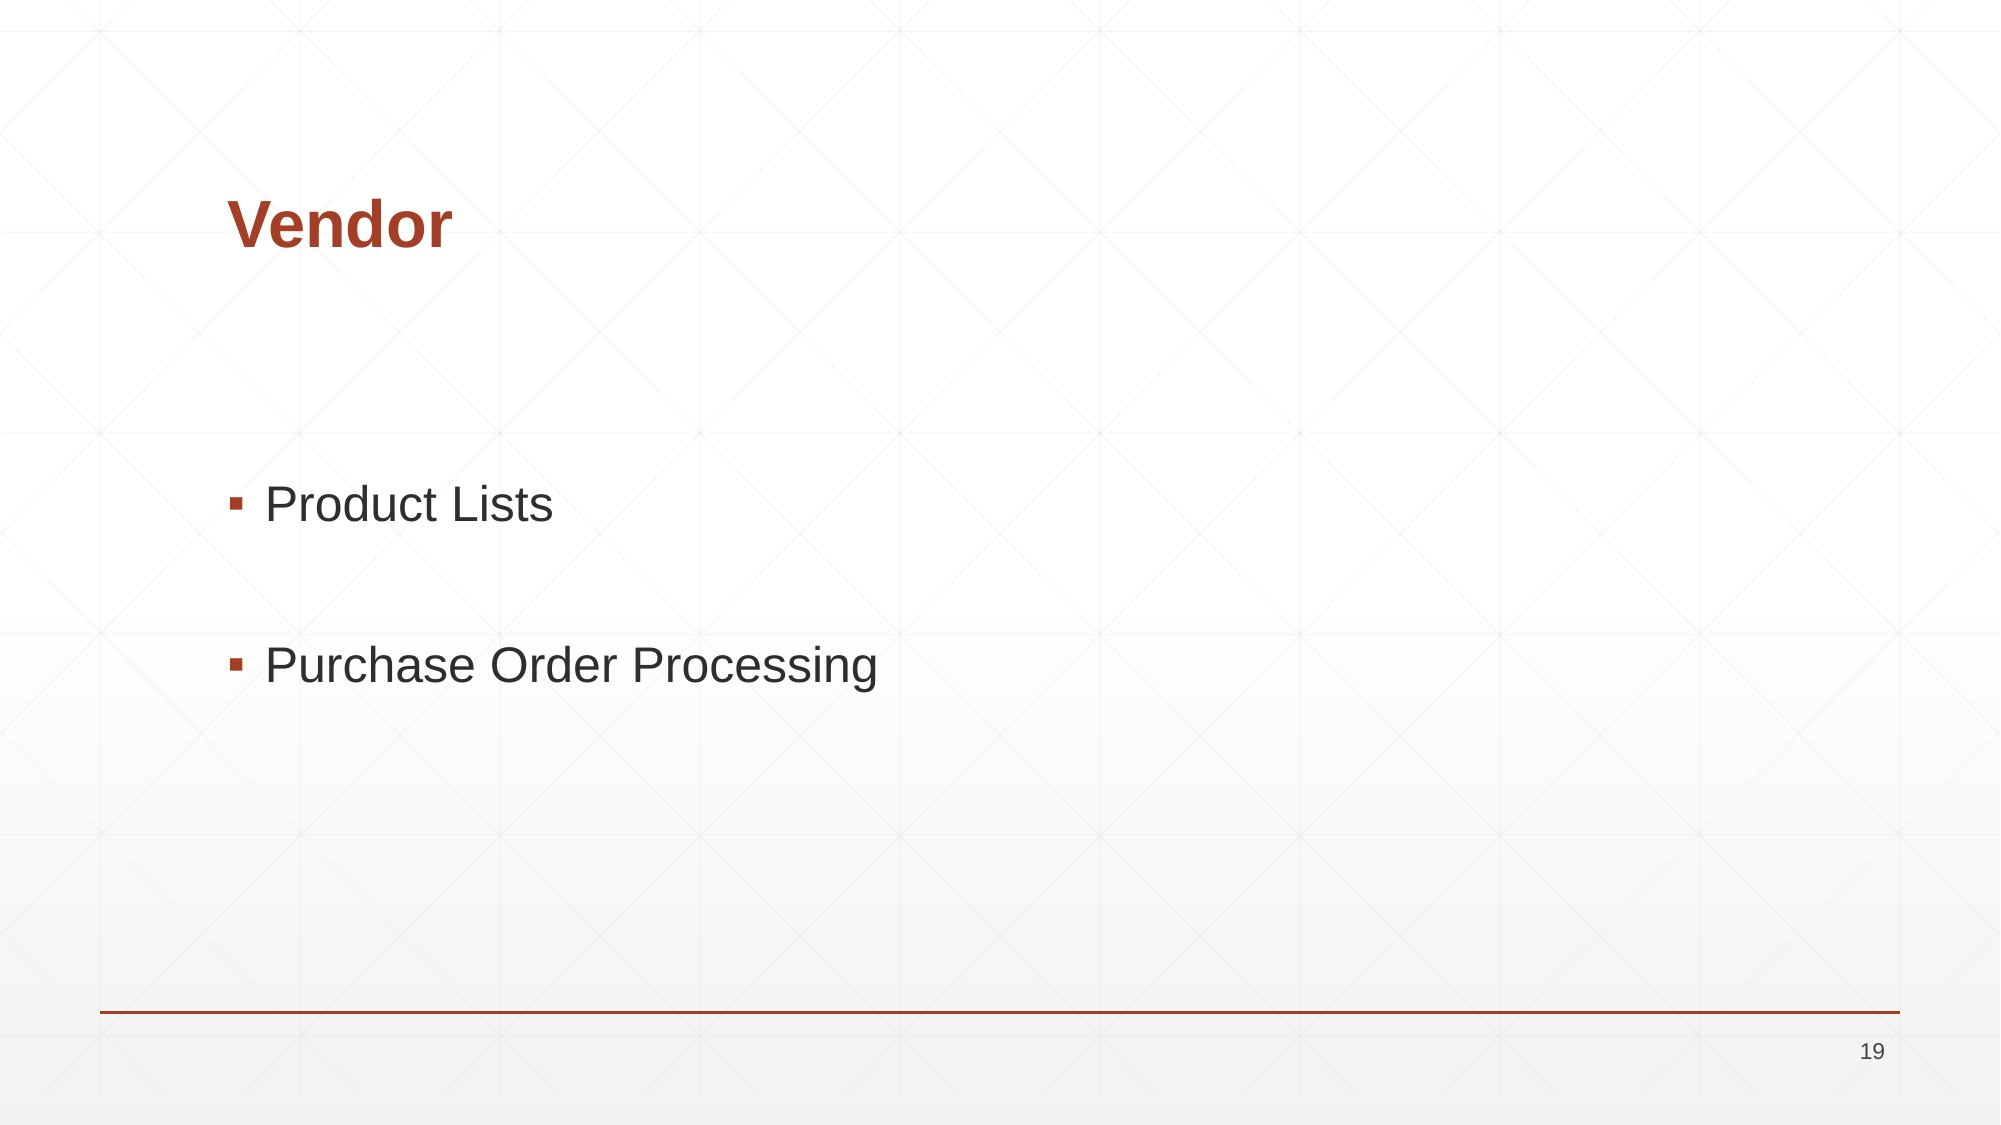

# Vendor

Product Lists

Purchase Order Processing

19